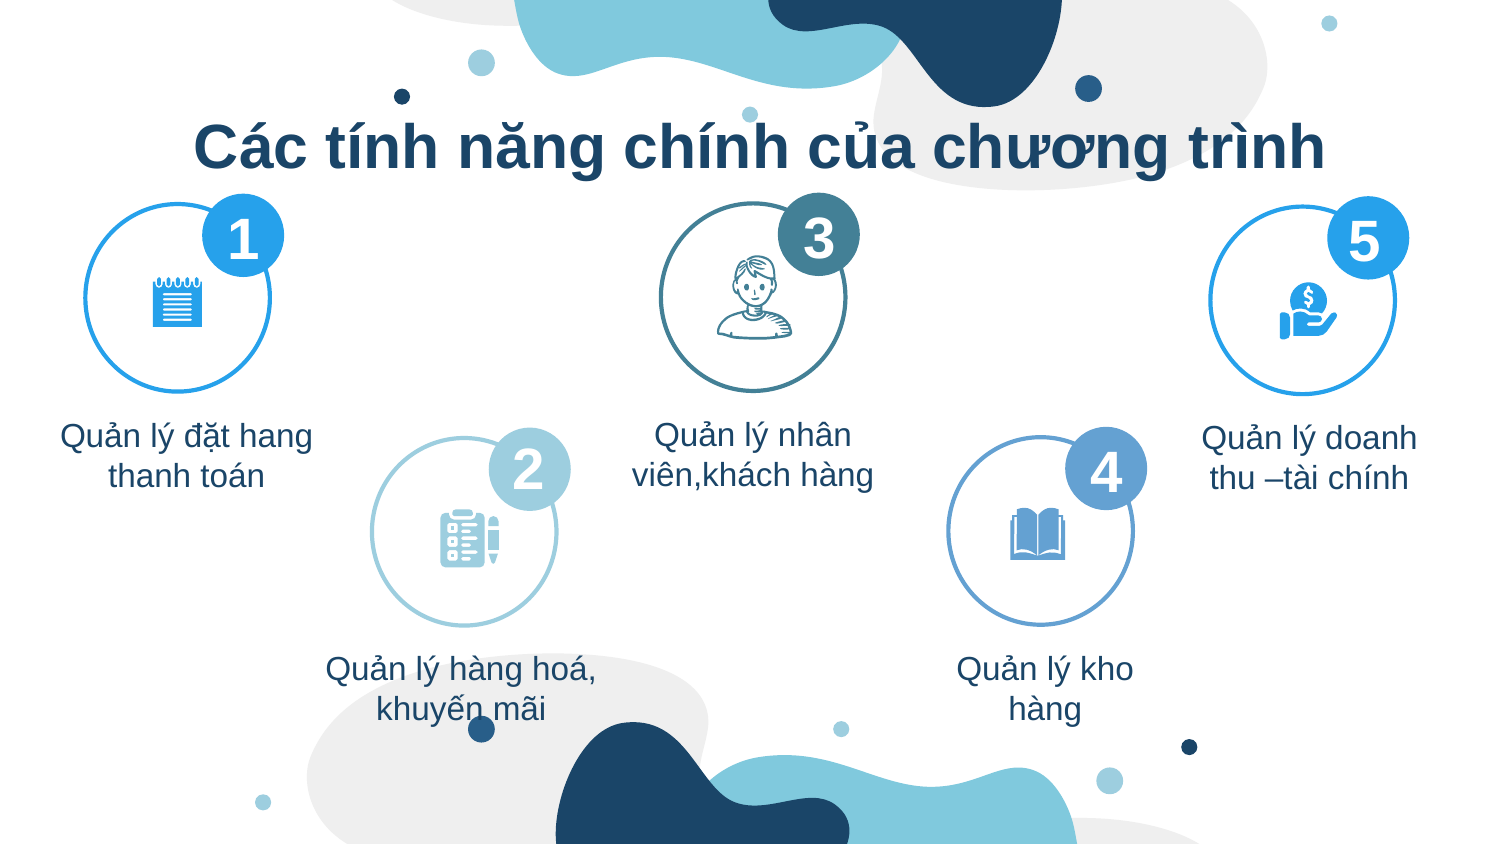

# Các tính năng chính của chương trình

3

Quản lý nhân viên,khách hàng

1

Quản lý đặt hang thanh toán

5

Quản lý doanh thu –tài chính

4

Quản lý kho hàng

2

Quản lý hàng hoá, khuyến mãi